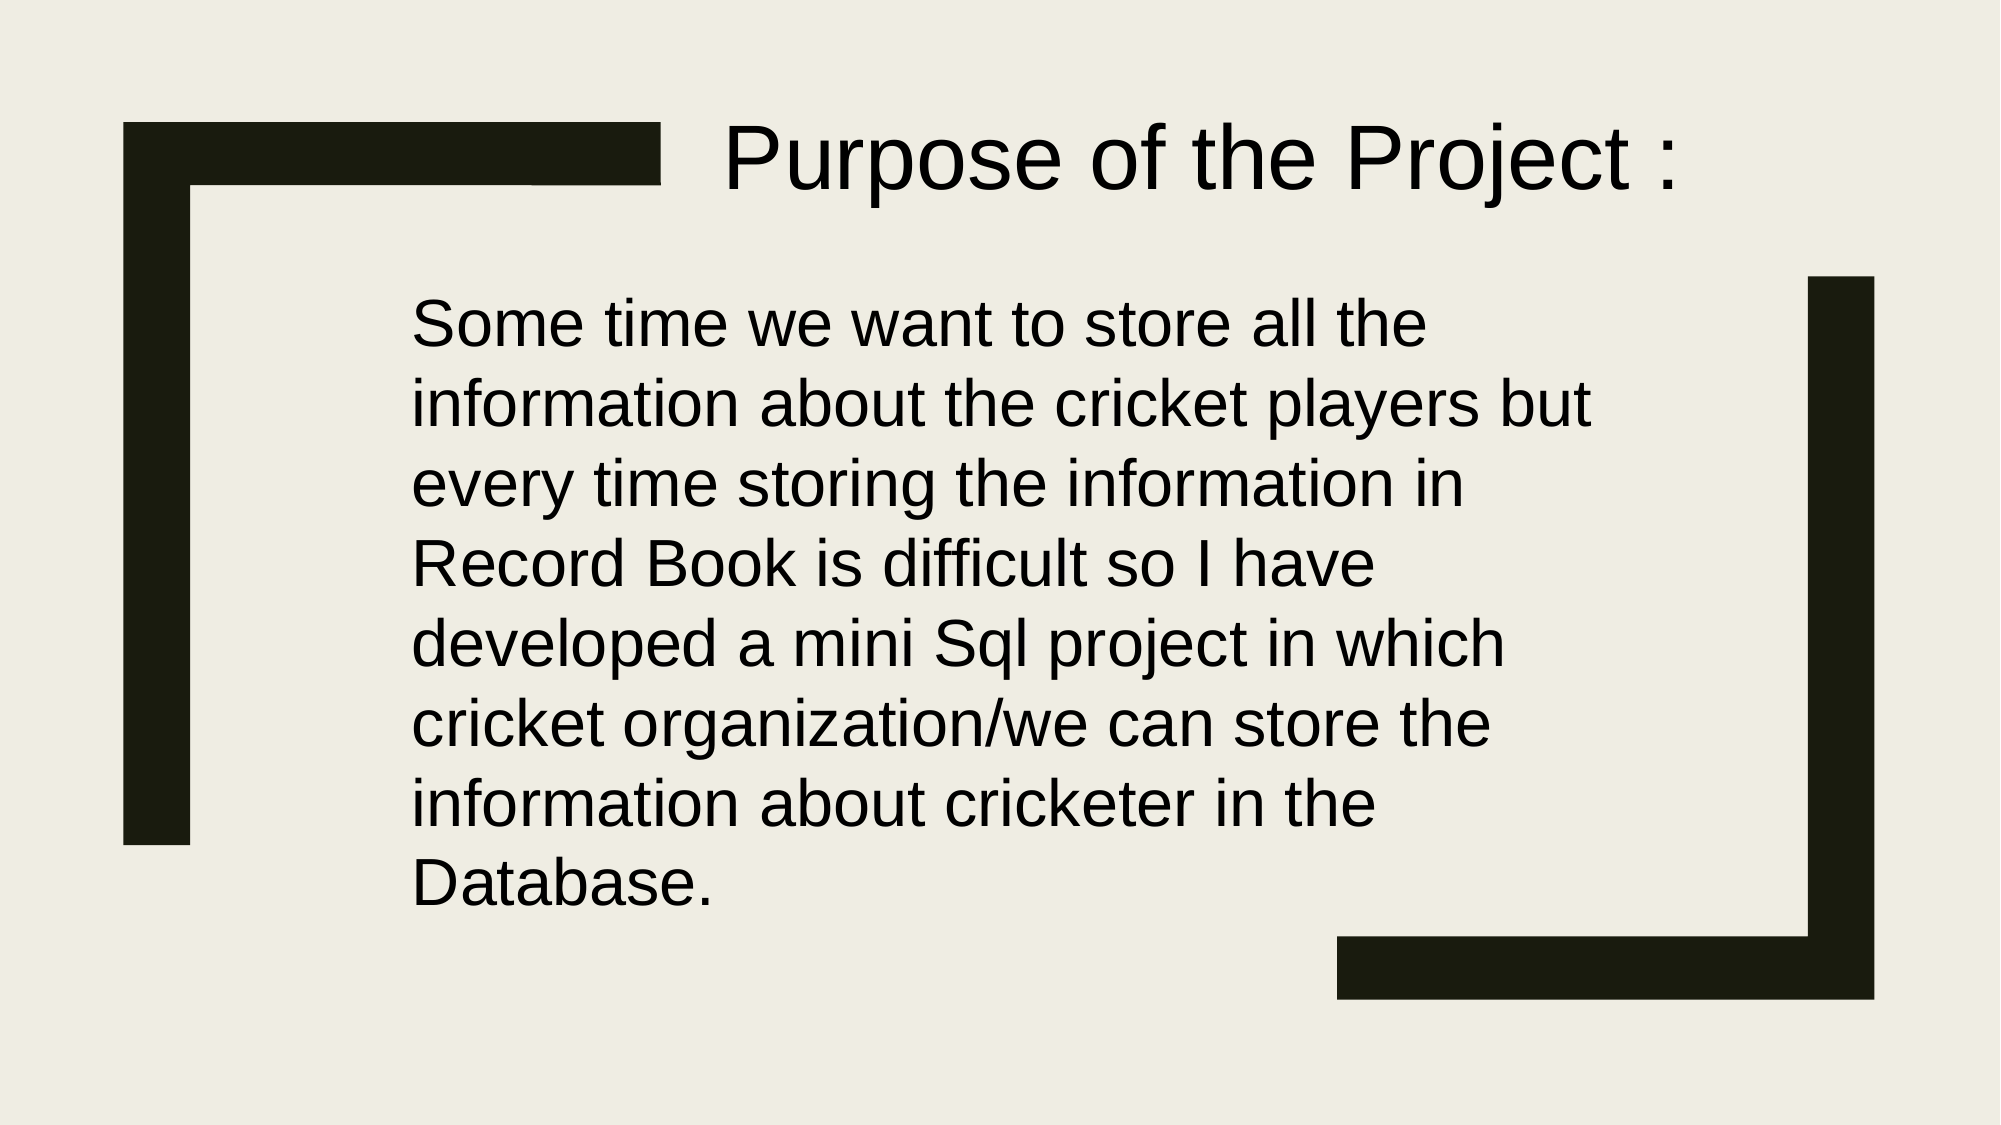

Purpose of the Project :
Some time we want to store all the information about the cricket players but every time storing the information in Record Book is difficult so I have developed a mini Sql project in which cricket organization/we can store the information about cricketer in the Database.